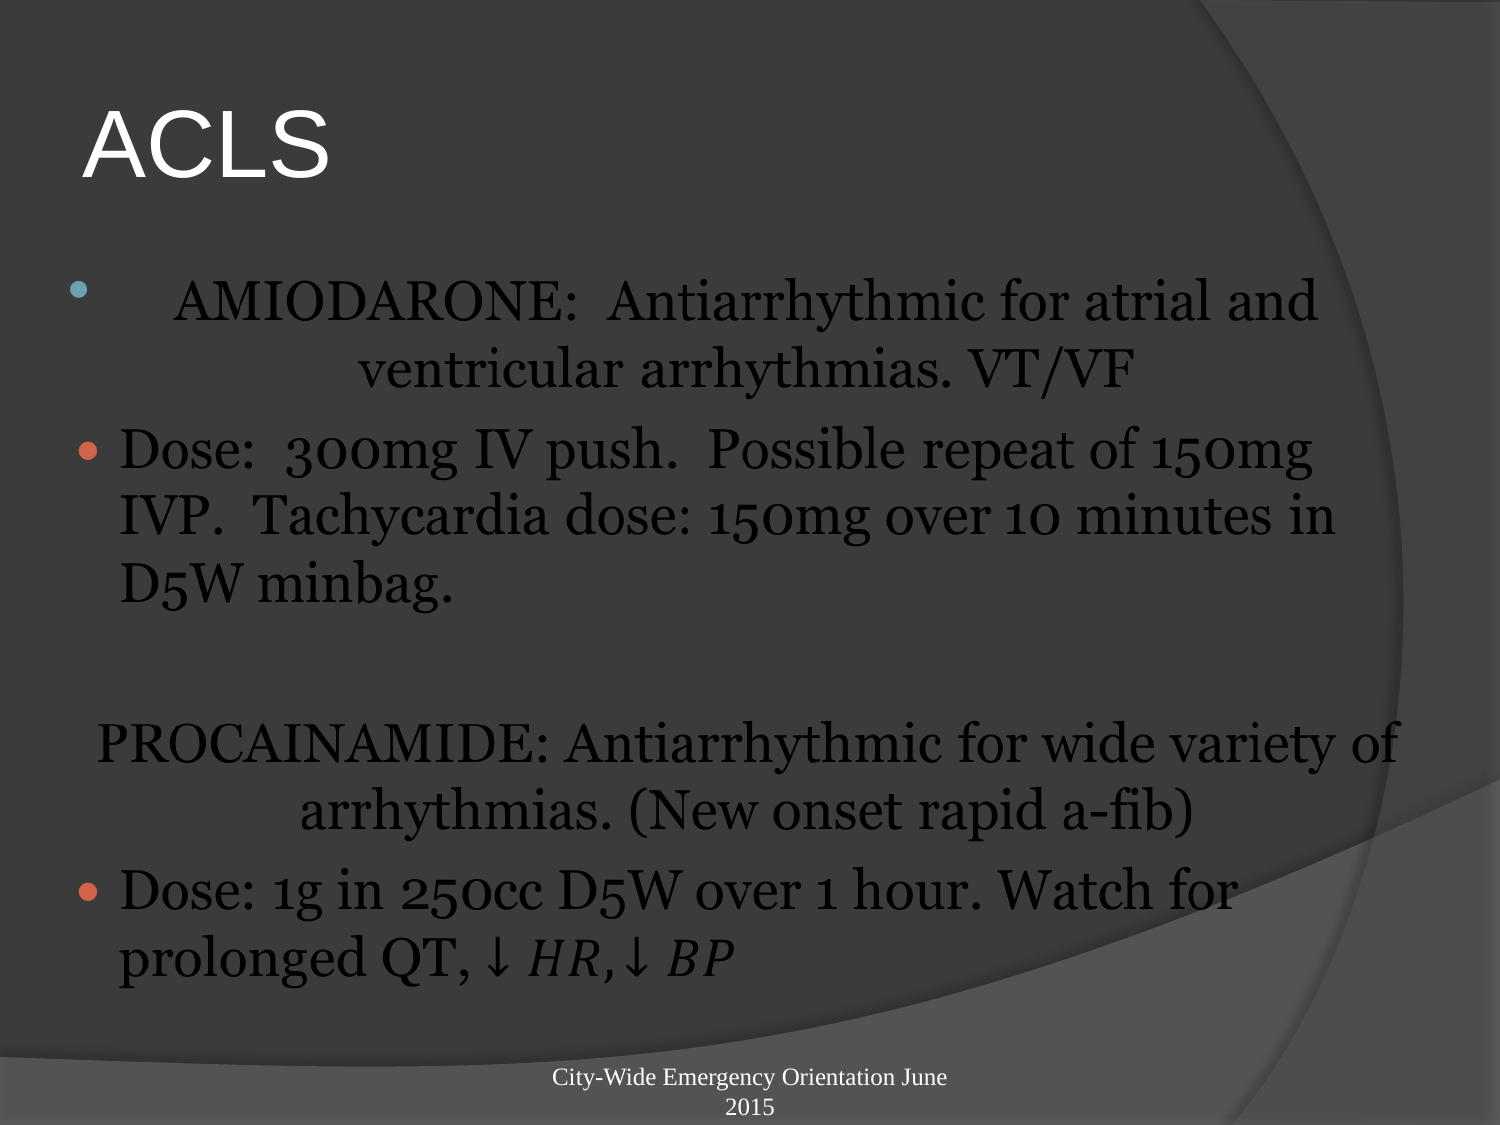

# ACLS

City-Wide Emergency Orientation June 2015